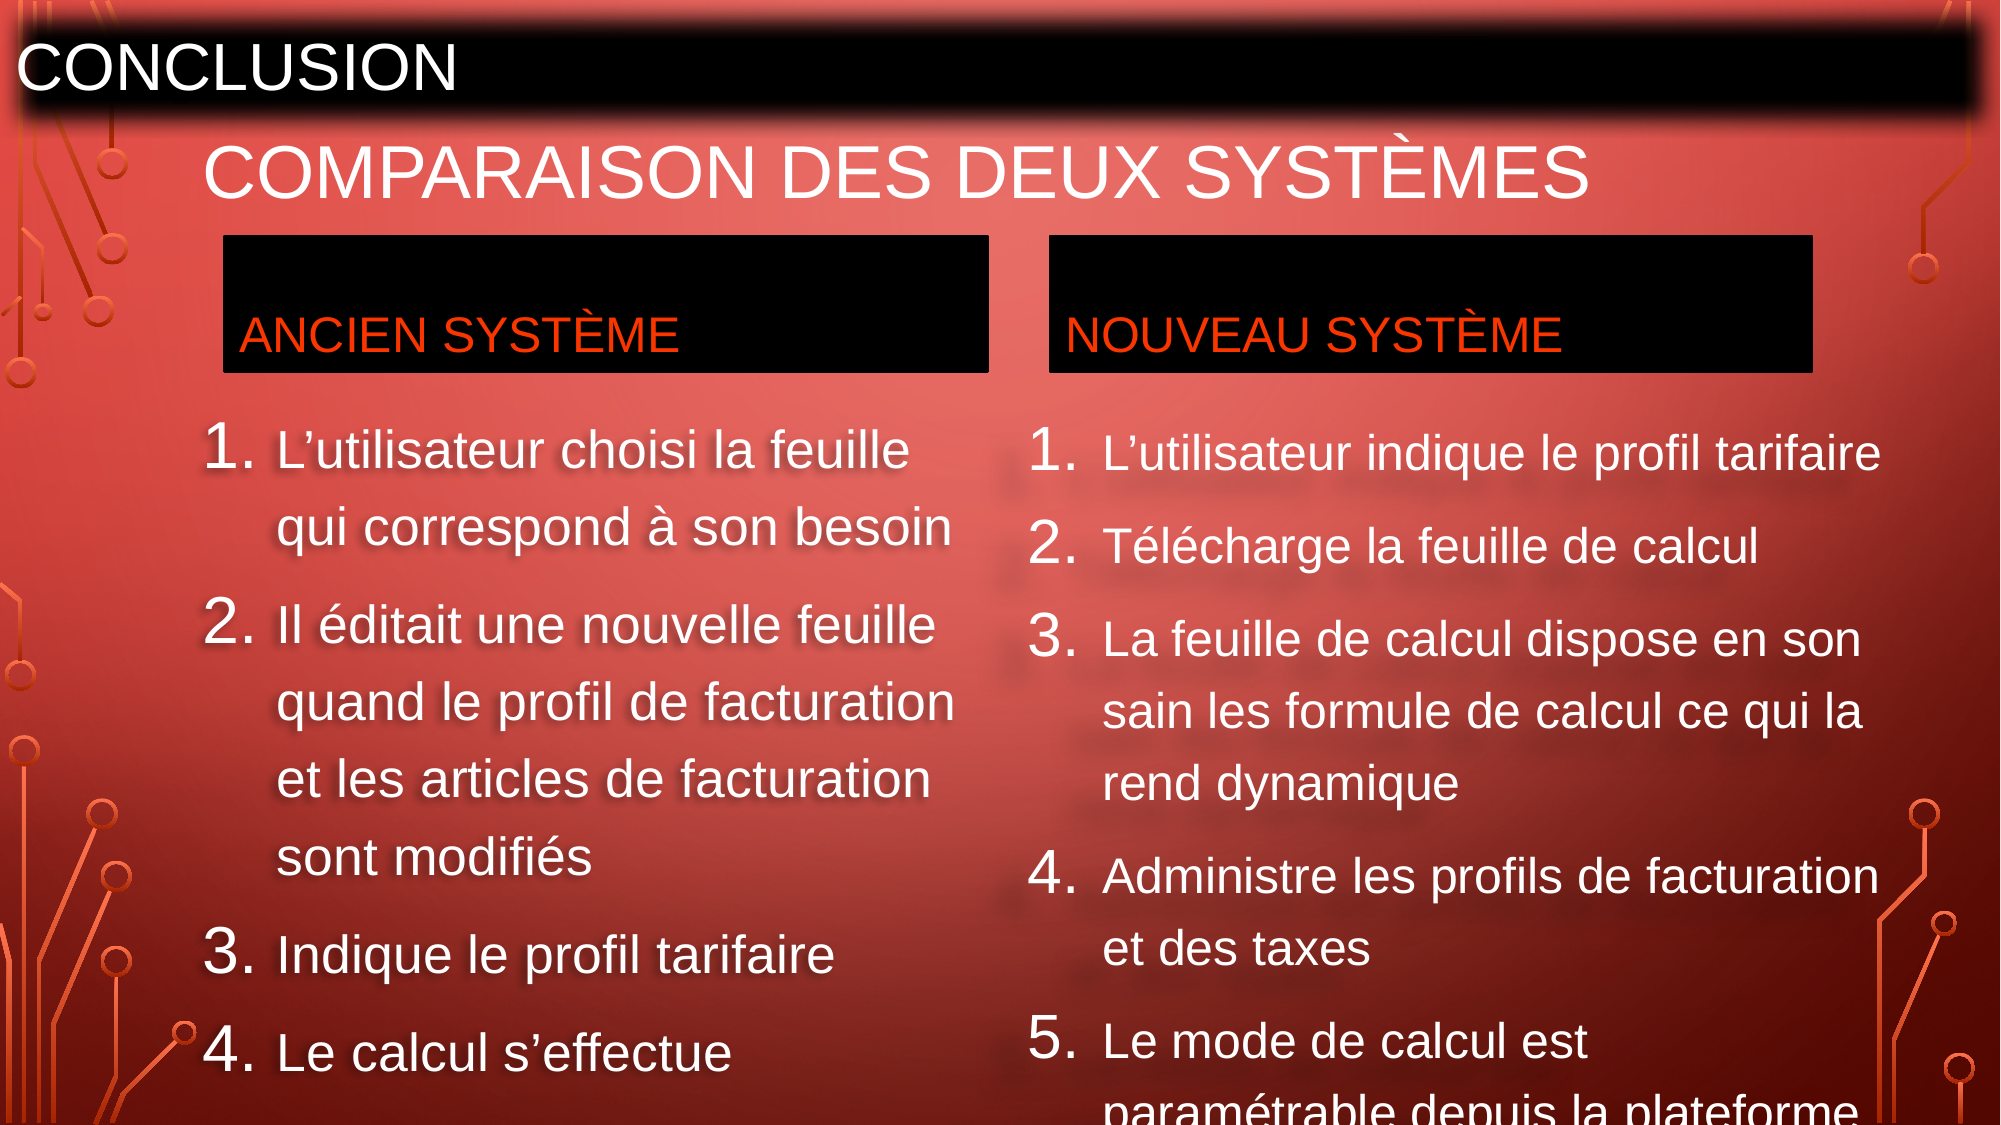

CONCLUSION
# Comparaison des deux systèmes
Ancien système
Nouveau système
L’utilisateur choisi la feuille qui correspond à son besoin
Il éditait une nouvelle feuille quand le profil de facturation et les articles de facturation sont modifiés
Indique le profil tarifaire
Le calcul s’effectue

L’utilisateur indique le profil tarifaire
Télécharge la feuille de calcul
La feuille de calcul dispose en son sain les formule de calcul ce qui la rend dynamique
Administre les profils de facturation et des taxes
Le mode de calcul est paramétrable depuis la plateforme